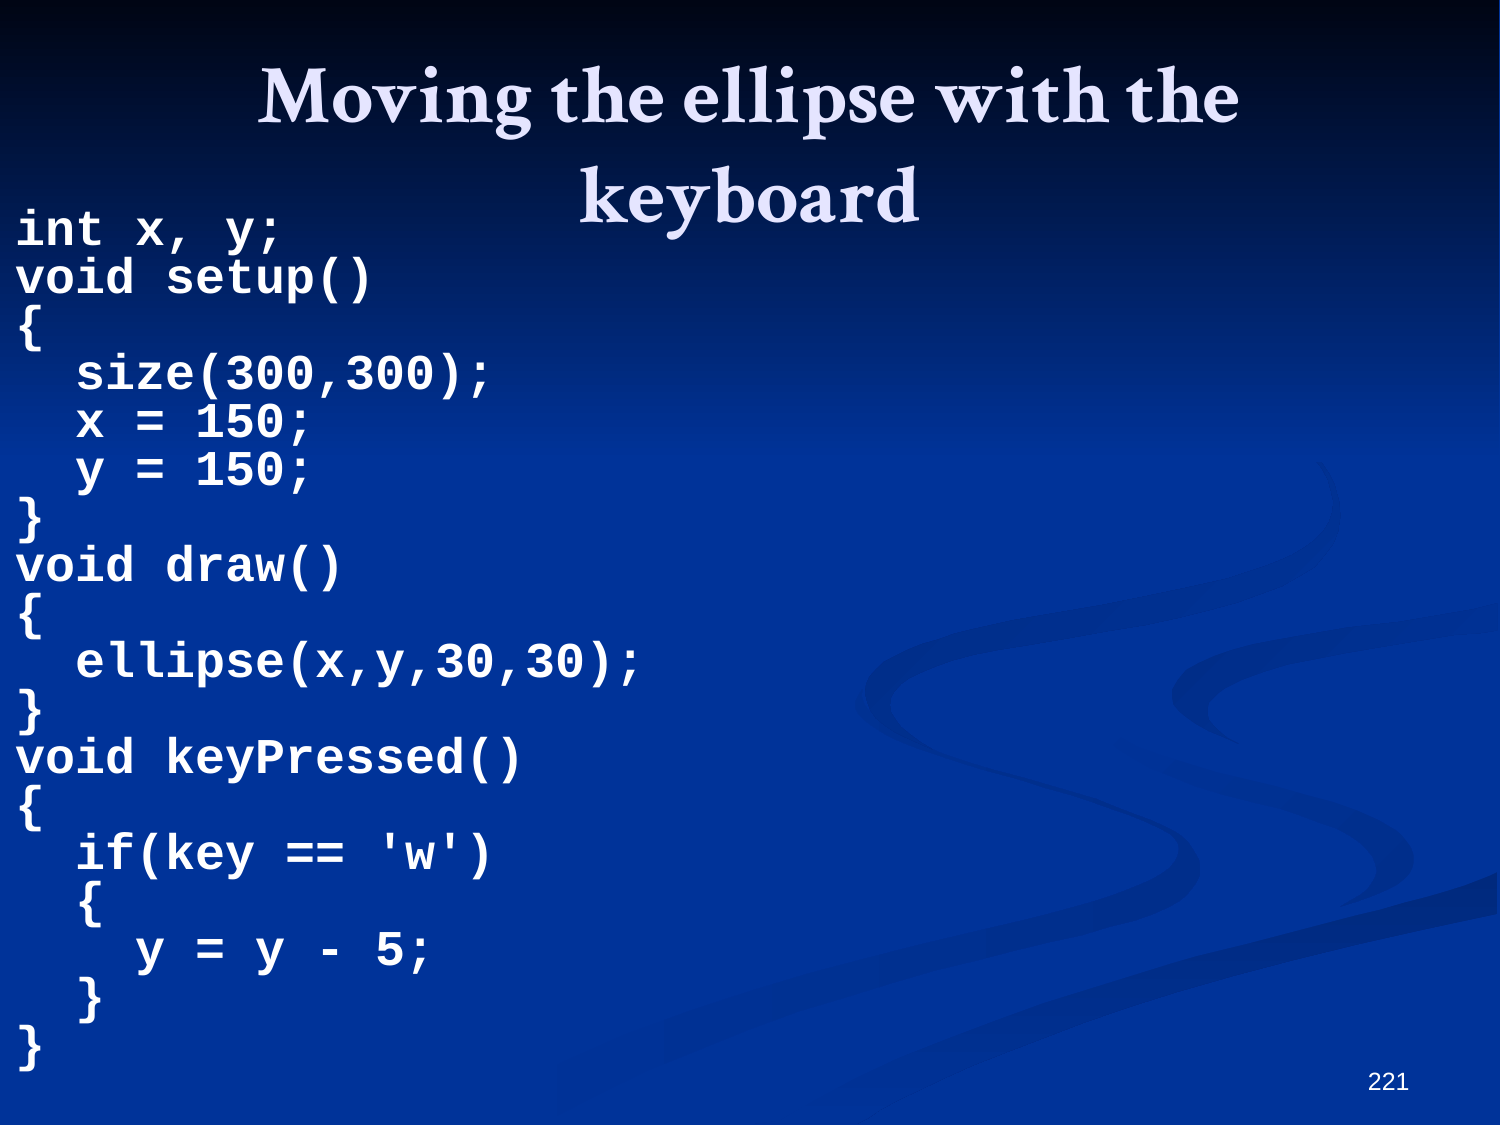

# Moving the ellipse with the keyboard
int x, y;
void setup()
{
  size(300,300);
  x = 150;
  y = 150;
}
void draw()
{
  ellipse(x,y,30,30);
}
void keyPressed()
{
  if(key == 'w')
  {
    y = y - 5;
  }
}
221